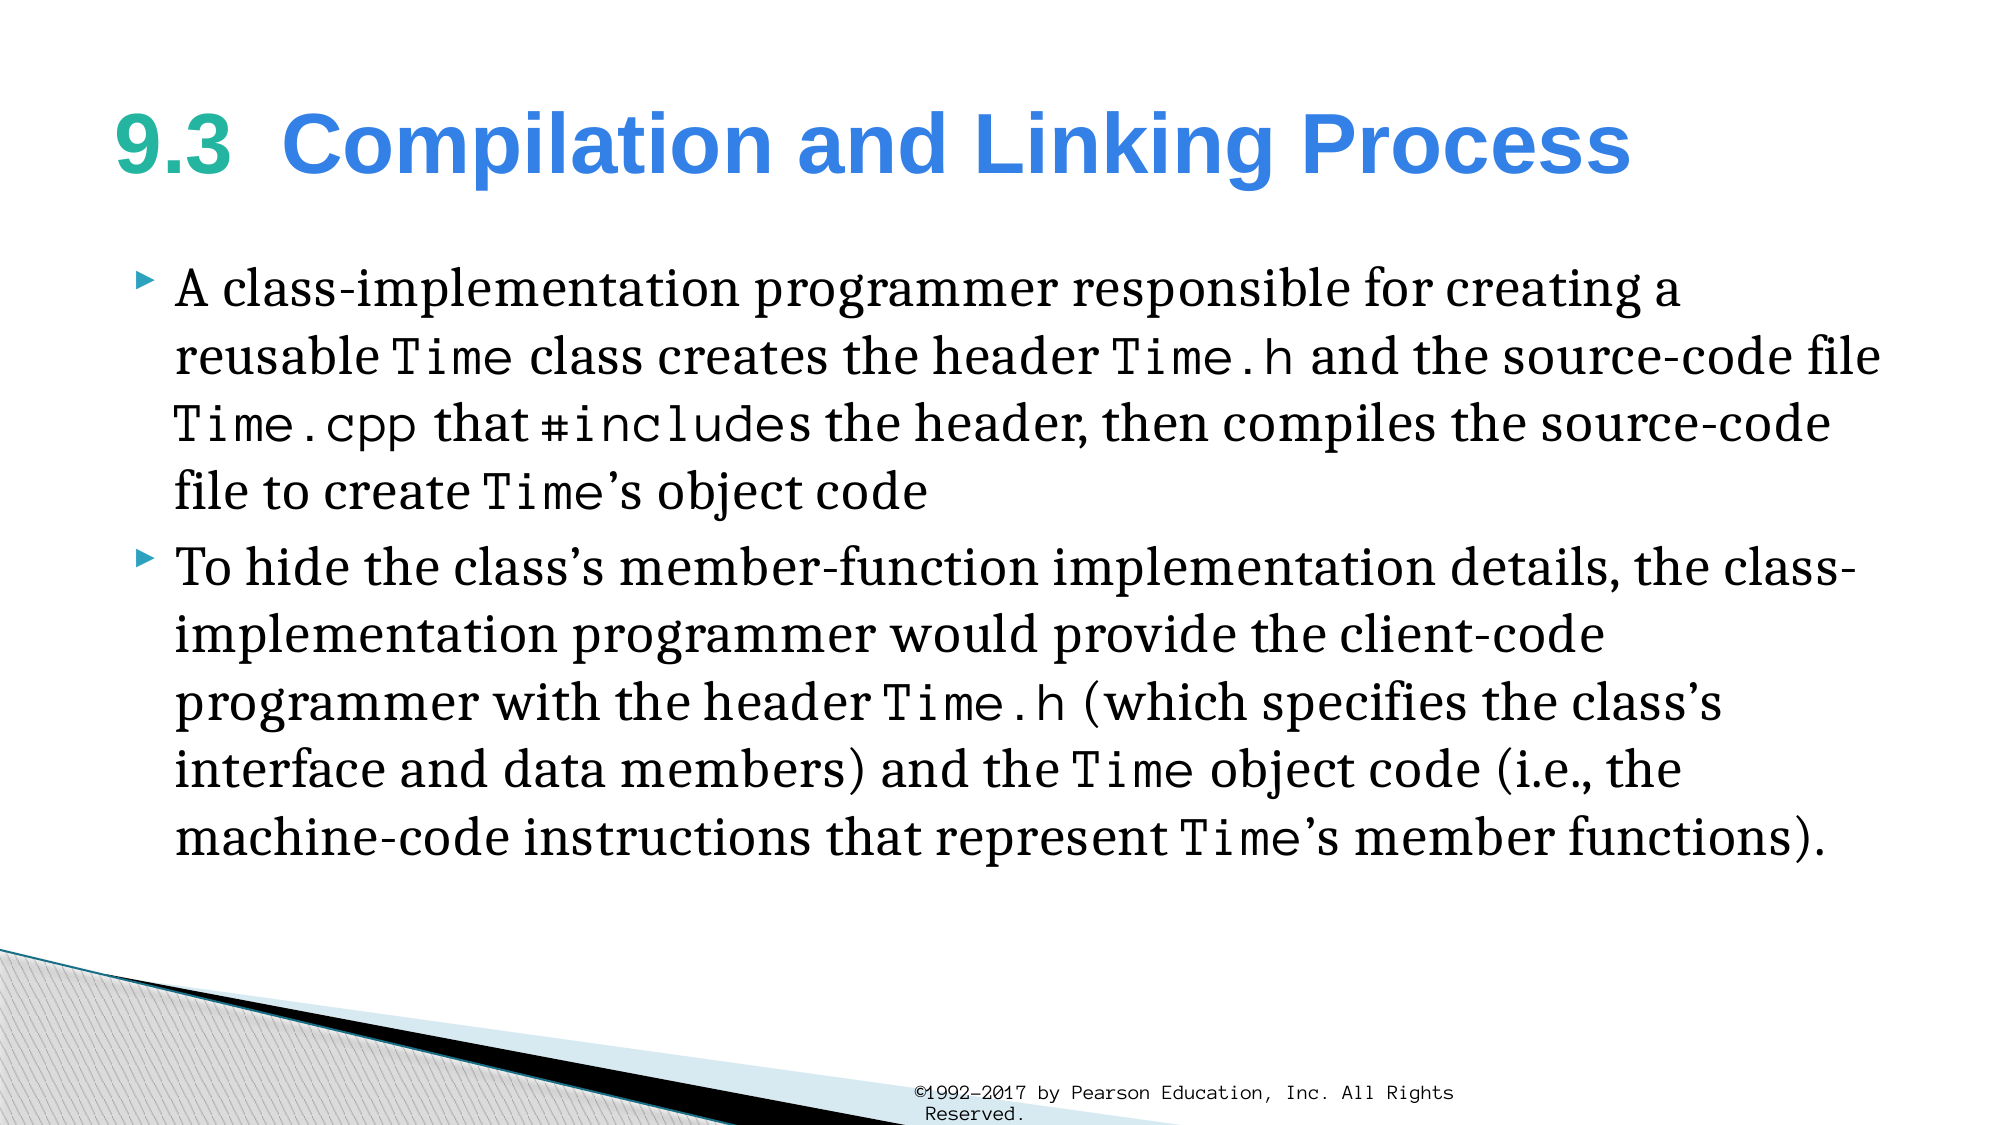

# 9.3  Compilation and Linking Process
A class-implementation programmer responsible for creating a reusable Time class creates the header Time.h and the source-code file Time.cpp that #includes the header, then compiles the source-code file to create Time’s object code
To hide the class’s member-function implementation details, the class-implementation programmer would provide the client-code programmer with the header Time.h (which specifies the class’s interface and data members) and the Time object code (i.e., the machine-code instructions that represent Time’s member functions).
©1992-2017 by Pearson Education, Inc. All Rights Reserved.